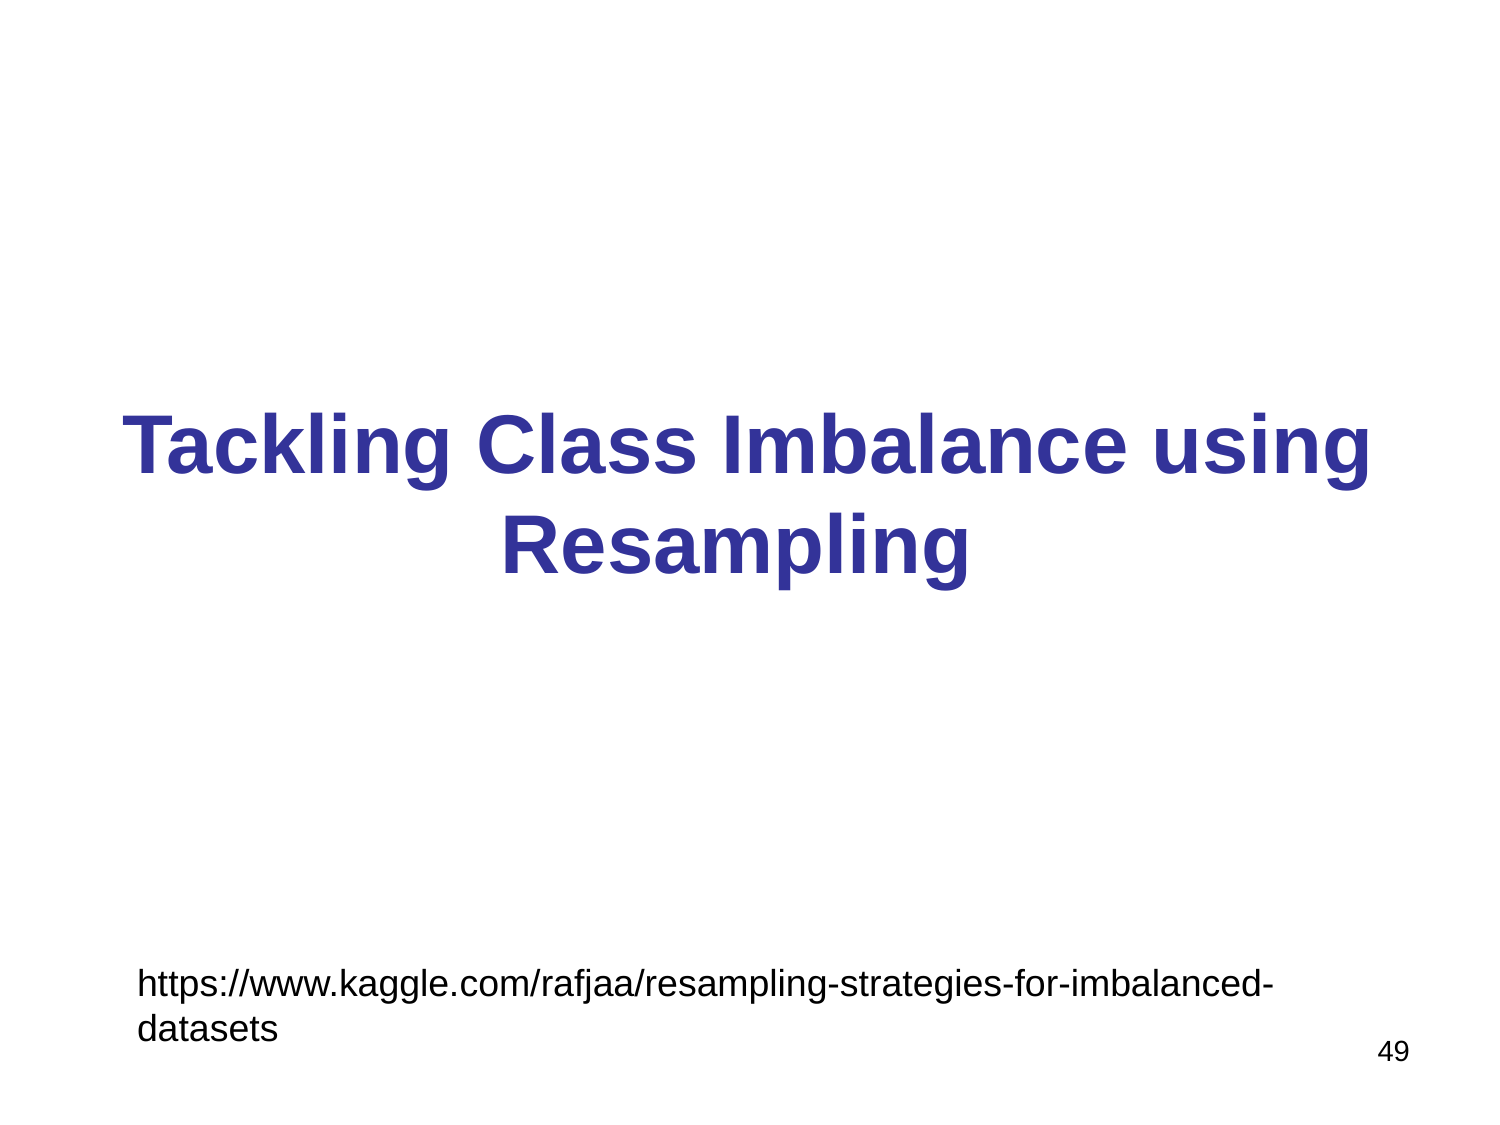

# Tackling Class Imbalance using Resampling
https://www.kaggle.com/rafjaa/resampling-strategies-for-imbalanced-datasets
49